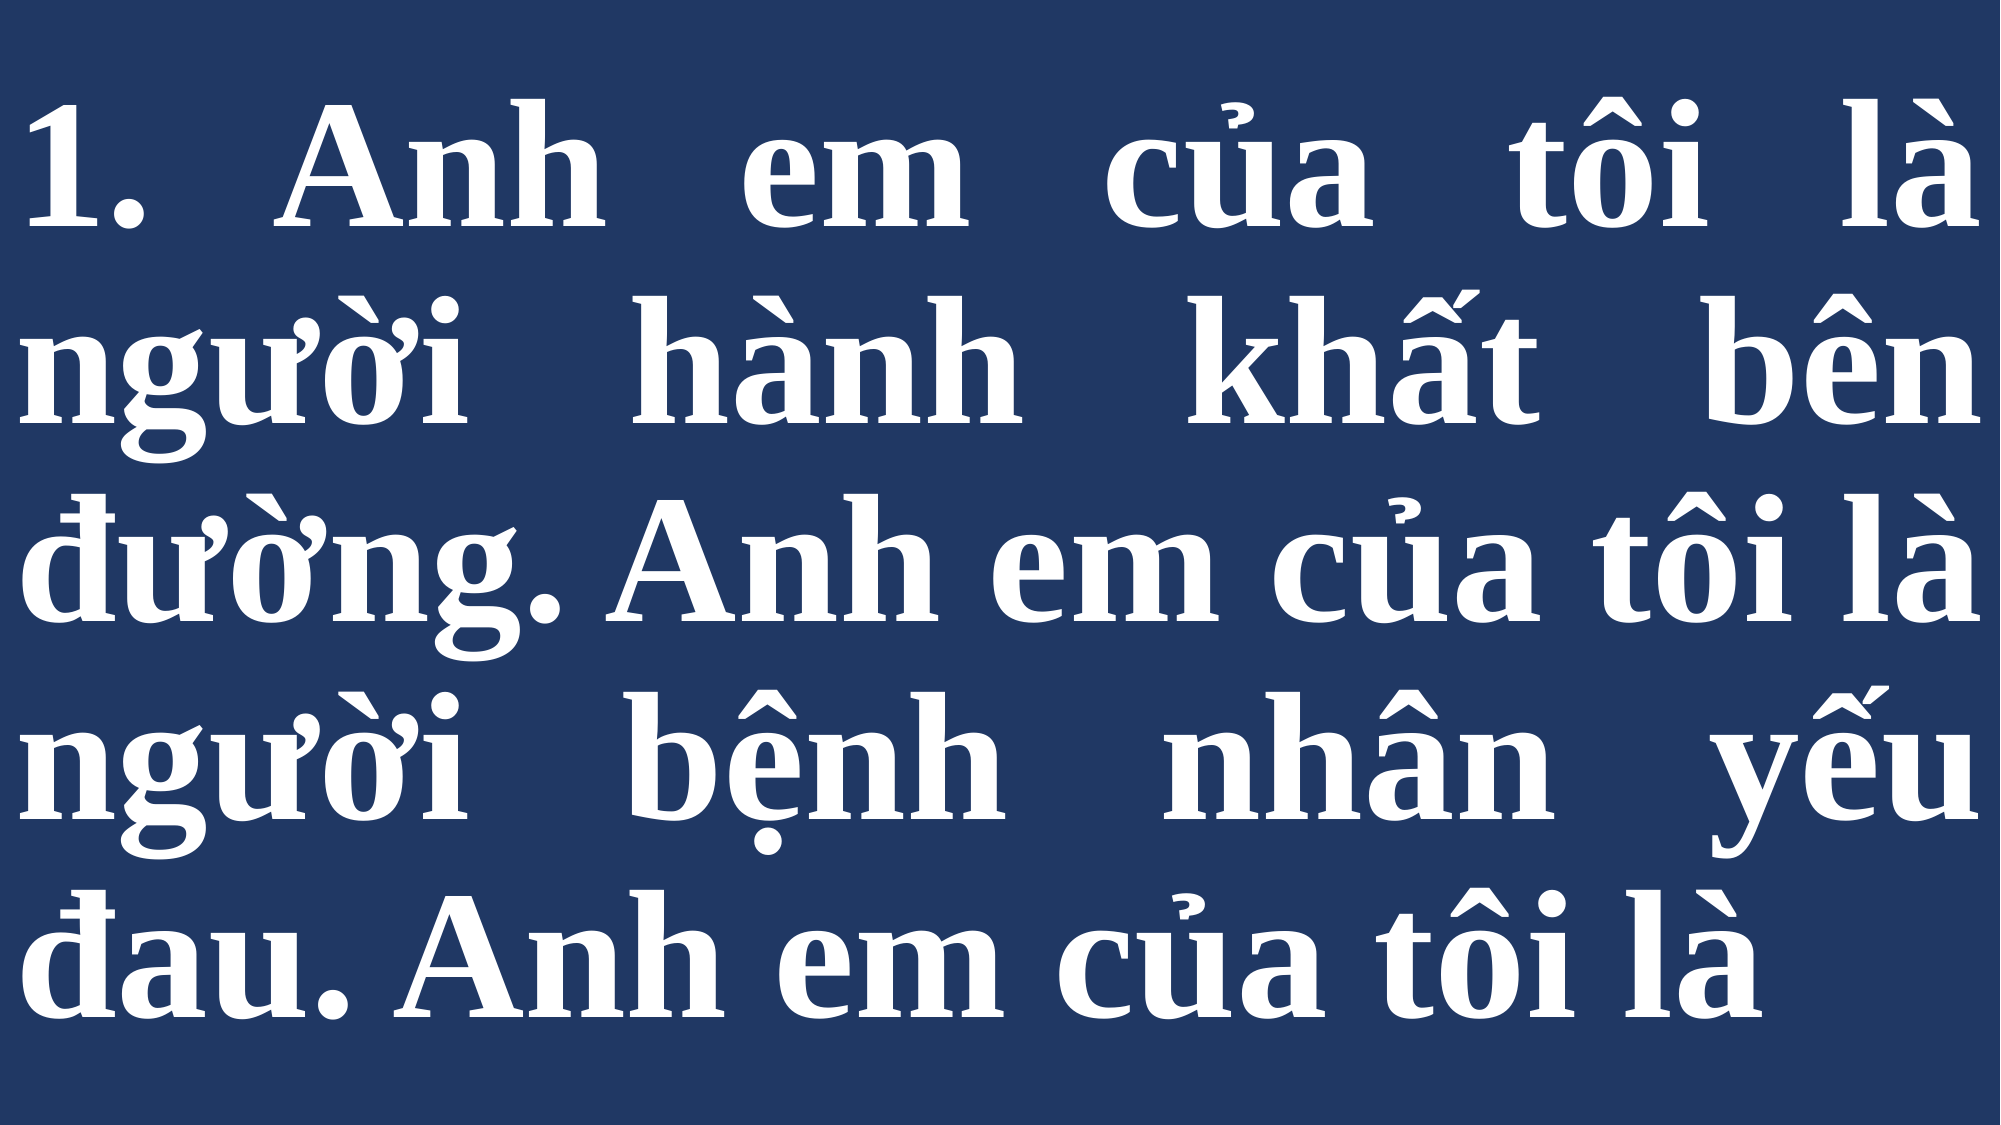

# 1. Anh em của tôi là người hành khất bên đường. Anh em của tôi là người bệnh nhân yếu đau. Anh em của tôi là